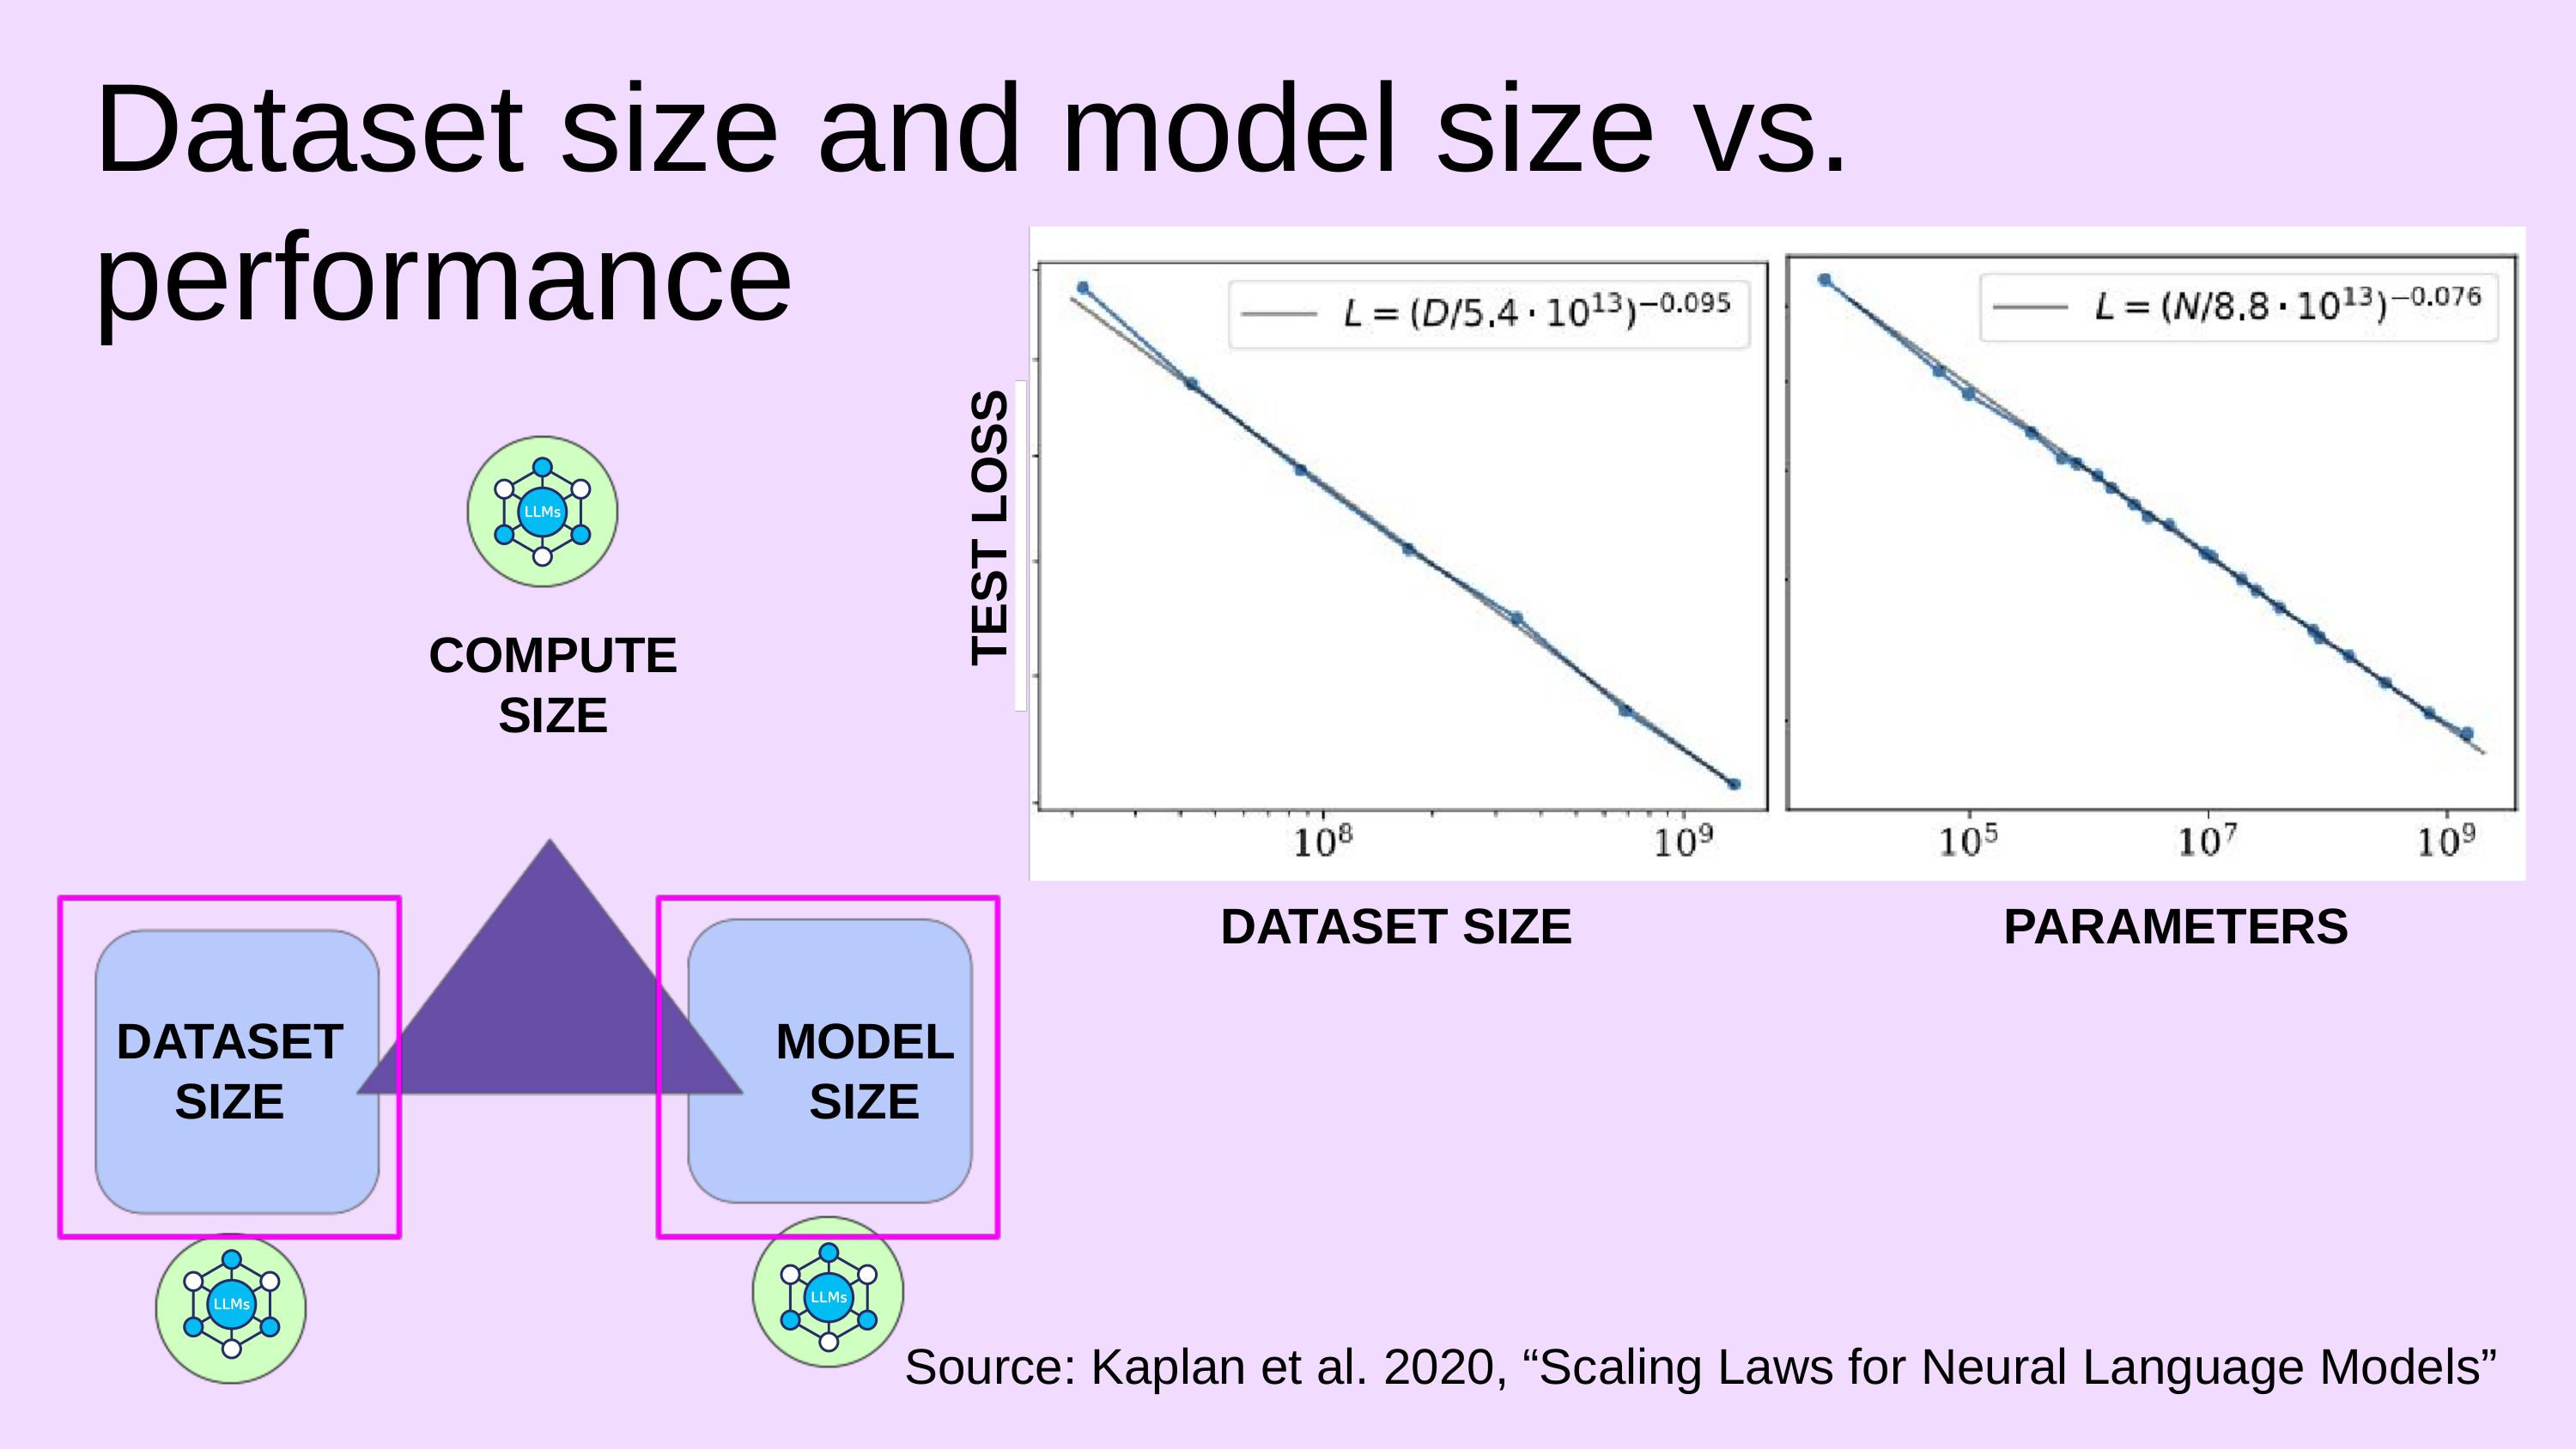

Dataset size and model size vs. performance

TEST LOSS

COMPUTE SIZE

DATASET SIZE
PARAMETERS
DATASET SIZE
MODEL SIZE

Source: Kaplan et al. 2020, “Scaling Laws for Neural Language Models”